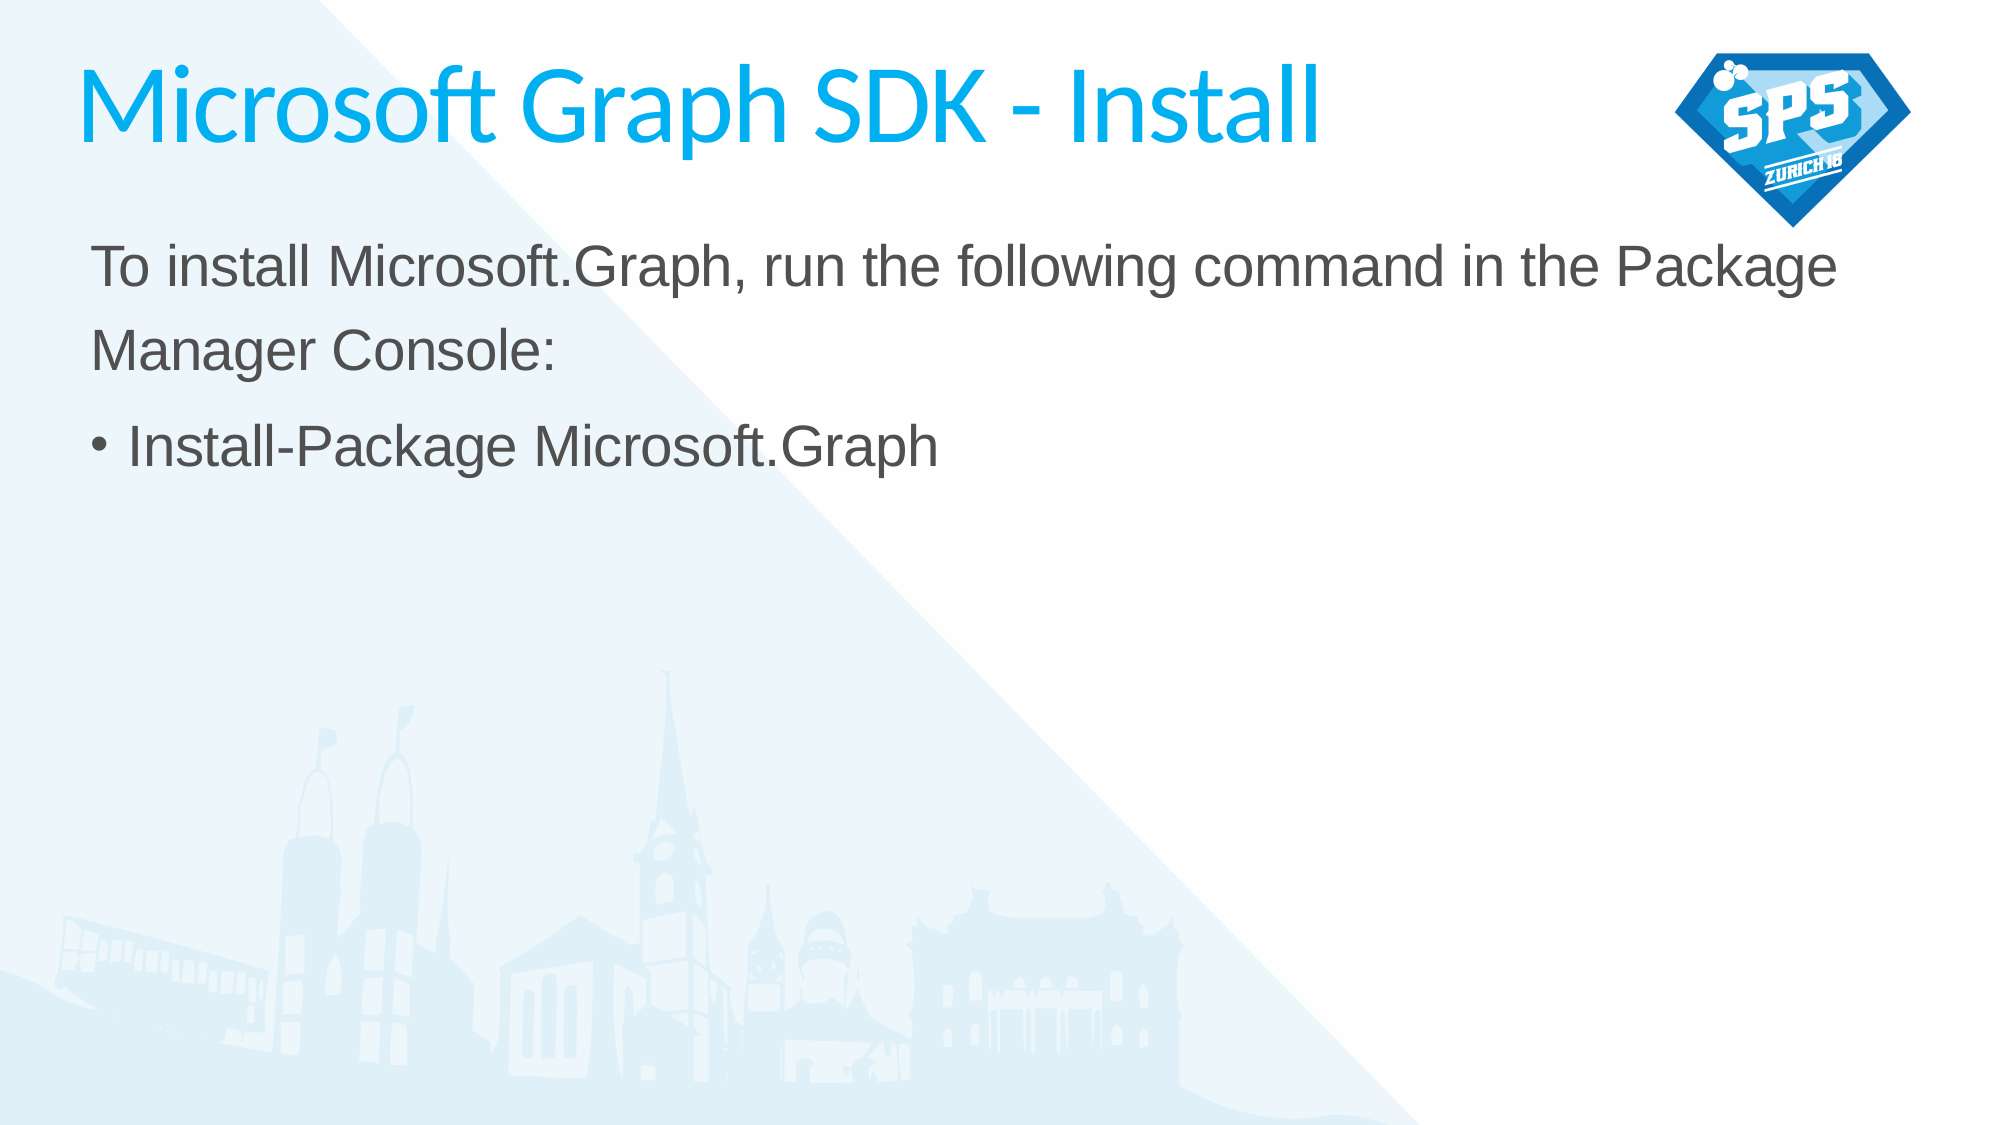

Microsoft Graph SDK - Install
To install Microsoft.Graph, run the following command in the Package Manager Console:
Install-Package Microsoft.Graph